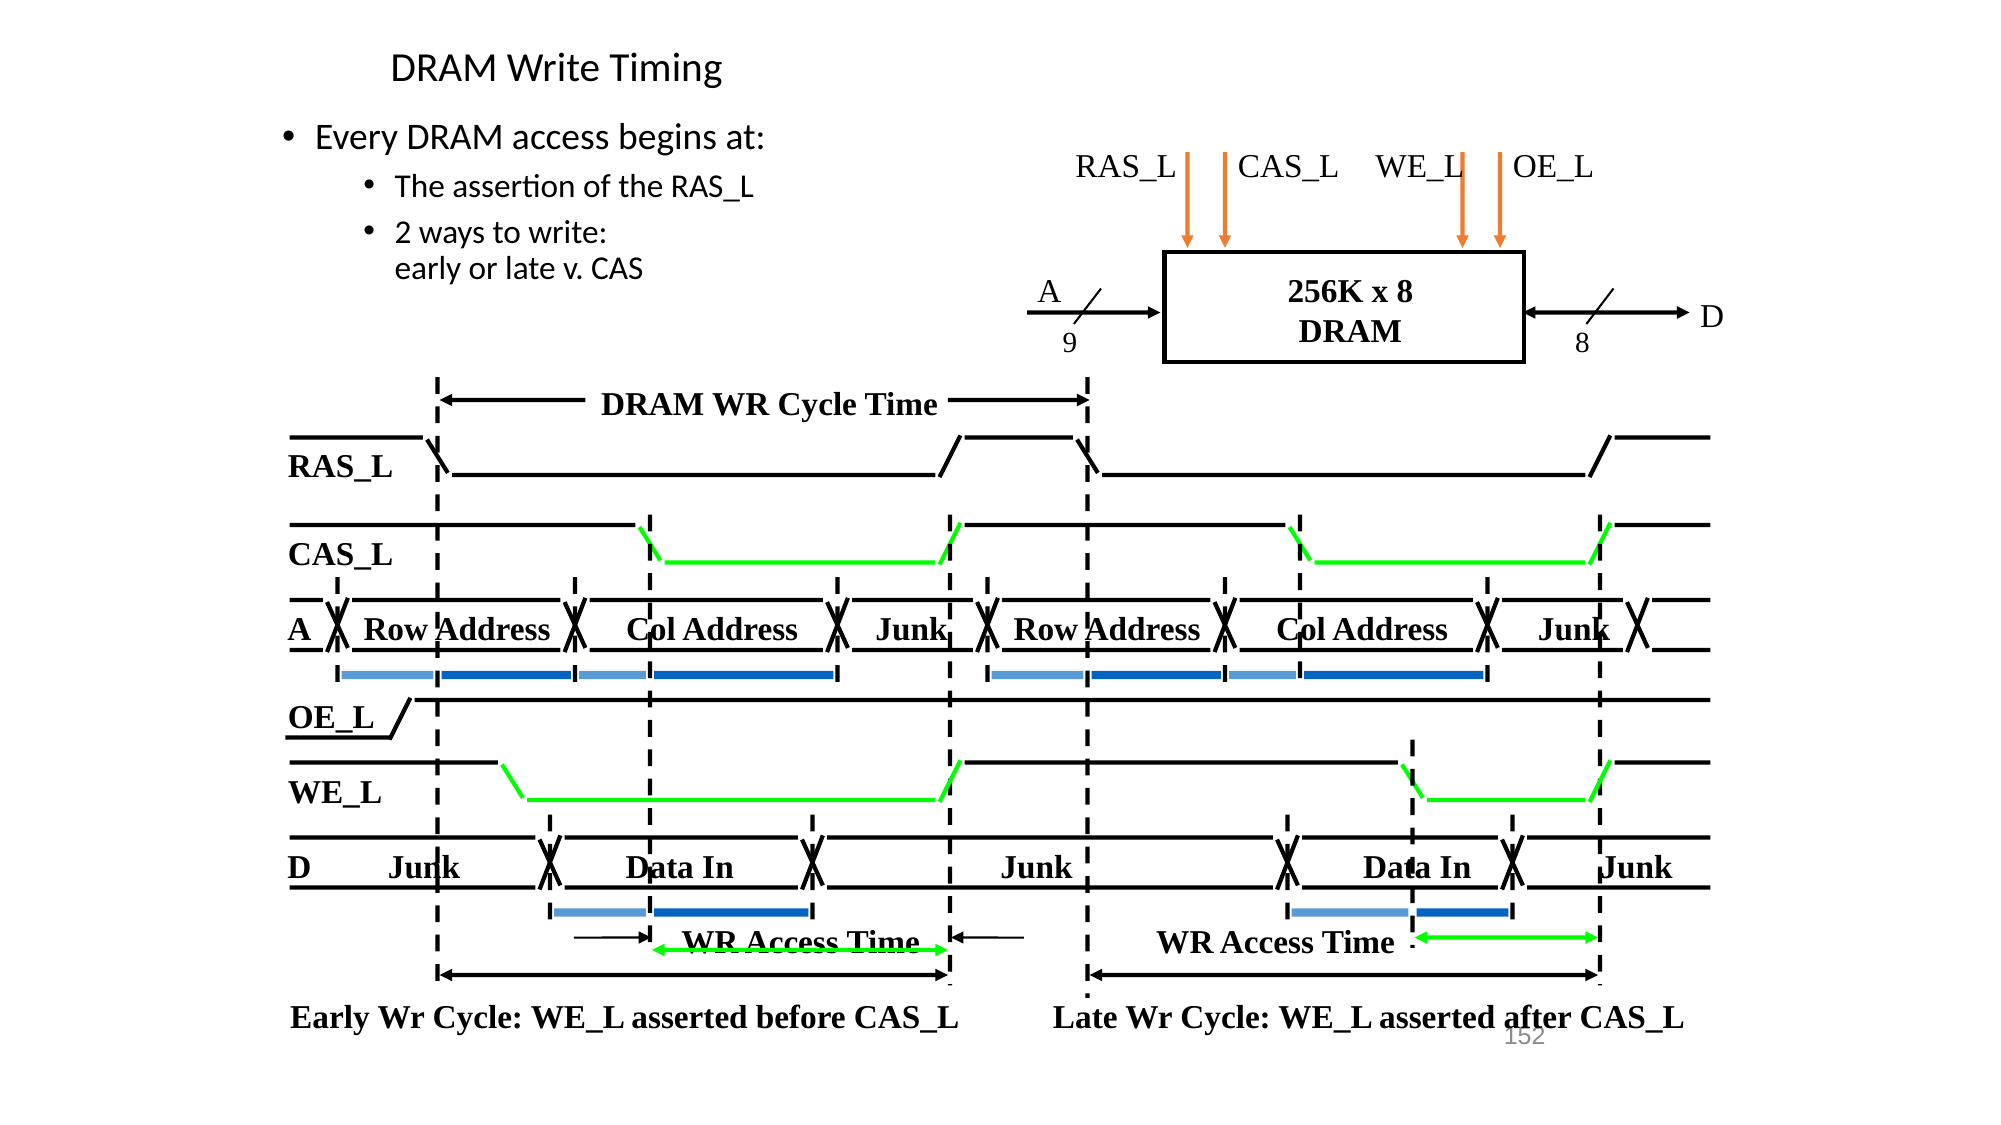

# DRAM Write Timing
Every DRAM access begins at:
The assertion of the RAS_L
2 ways to write:
early or late v. CAS
RAS_L
CAS_L
WE_L
OE_L

A
256K x 8
DRAM
D

9
8
DRAM WR Cycle Time

RAS_L

CAS_L

A
Row Address
Col Address
Junk
Row Address
Col Address
Junk

OE_L

WE_L

D
Junk
Data In
Junk
Data In
Junk

WR Access Time
WR Access Time

Early Wr Cycle: WE_L asserted before CAS_L
Late Wr Cycle: WE_L asserted after CAS_L
152